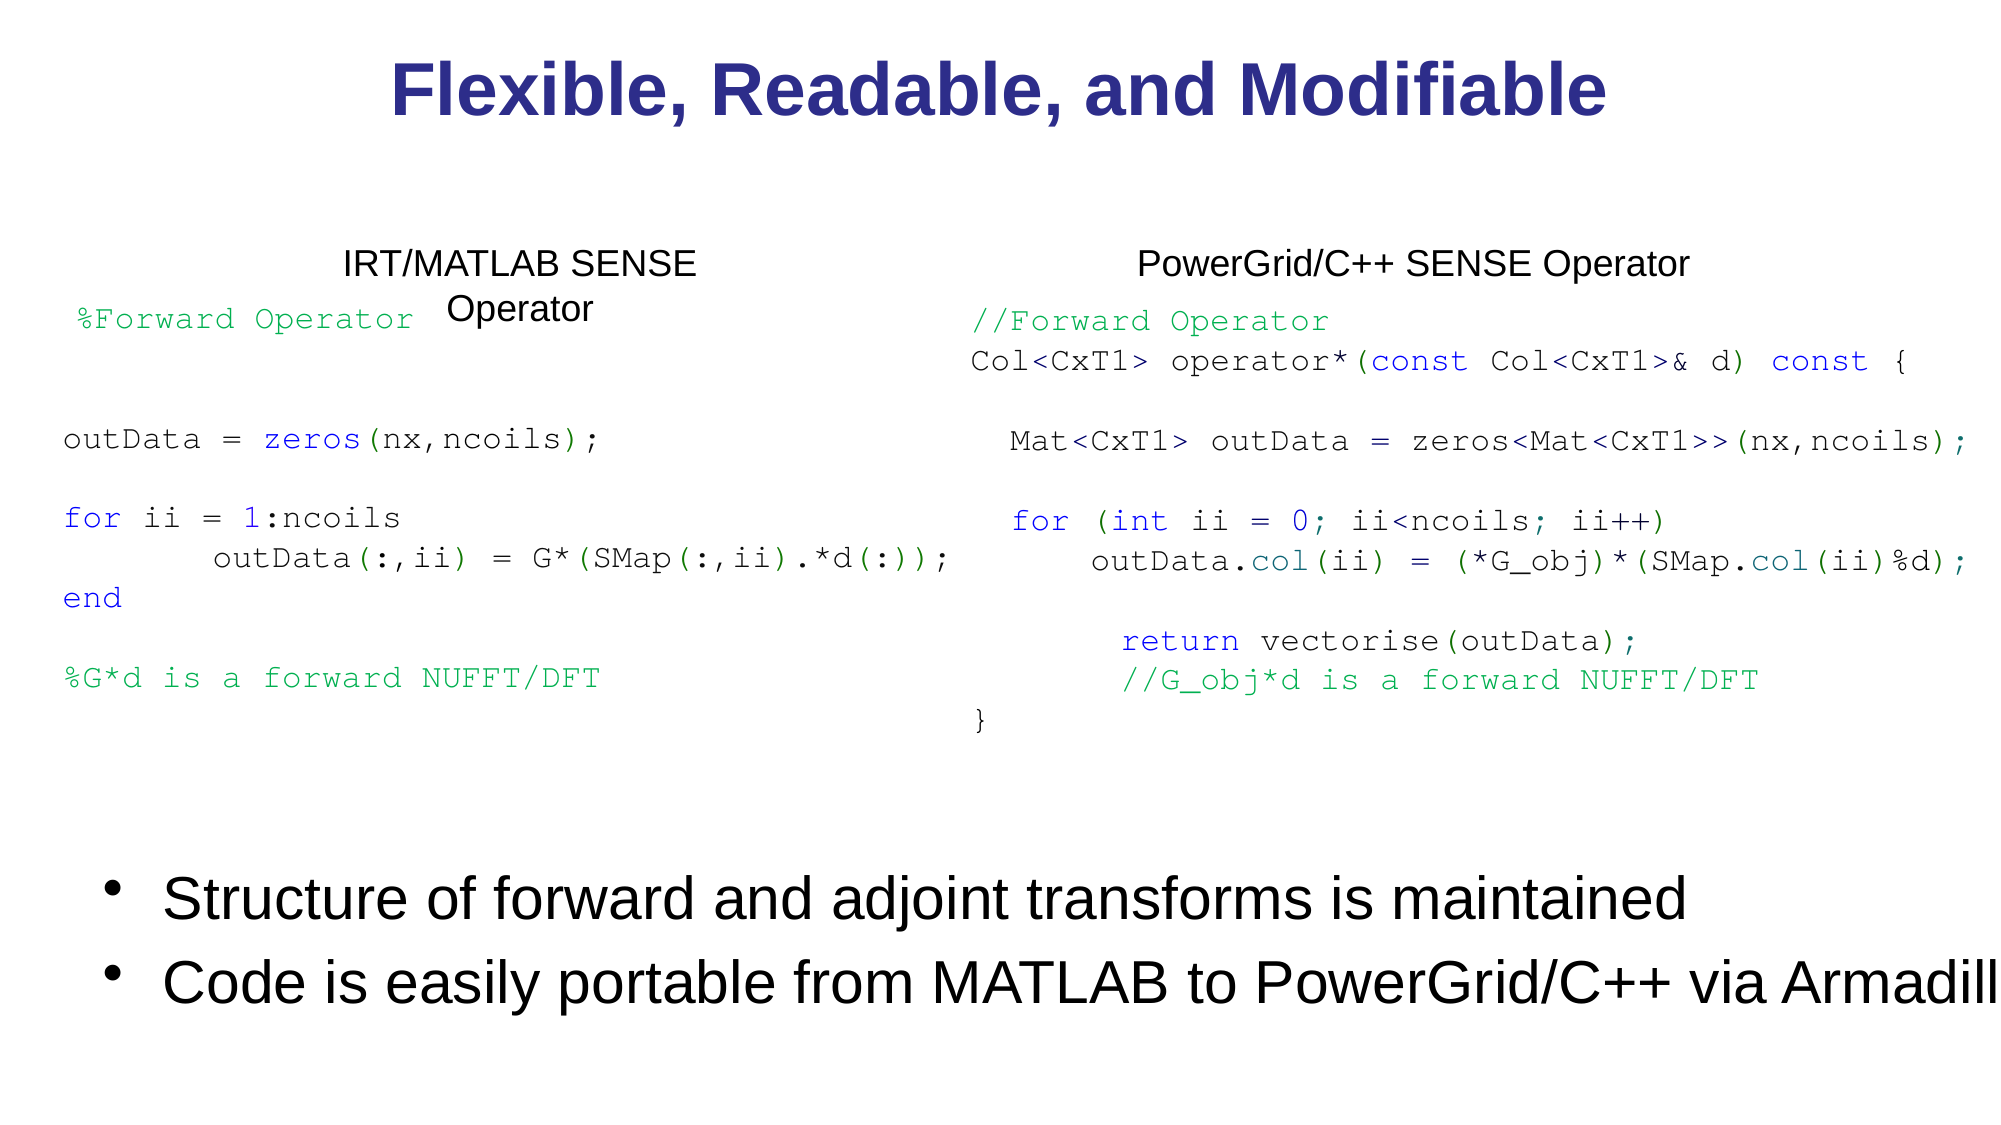

# Flexible, Readable, and Modifiable
IRT/MATLAB SENSE Operator
 %Forward Operator

outData = zeros(nx,ncoils);

for ii = 1:ncoils
	outData(:,ii) = G*(SMap(:,ii).*d(:));
end

%G*d is a forward NUFFT/DFT

PowerGrid/C++ SENSE Operator
//Forward Operator
Col<CxT1> operator*(const Col<CxT1>& d) const {

  Mat<CxT1> outData = zeros<Mat<CxT1>>(nx,ncoils);

  for (int ii = 0; ii<ncoils; ii++)
      outData.col(ii) = (*G_obj)*(SMap.col(ii)%d);

	return vectorise(outData);
	//G_obj*d is a forward NUFFT/DFT
}

Structure of forward and adjoint transforms is maintained
Code is easily portable from MATLAB to PowerGrid/C++ via Armadillo